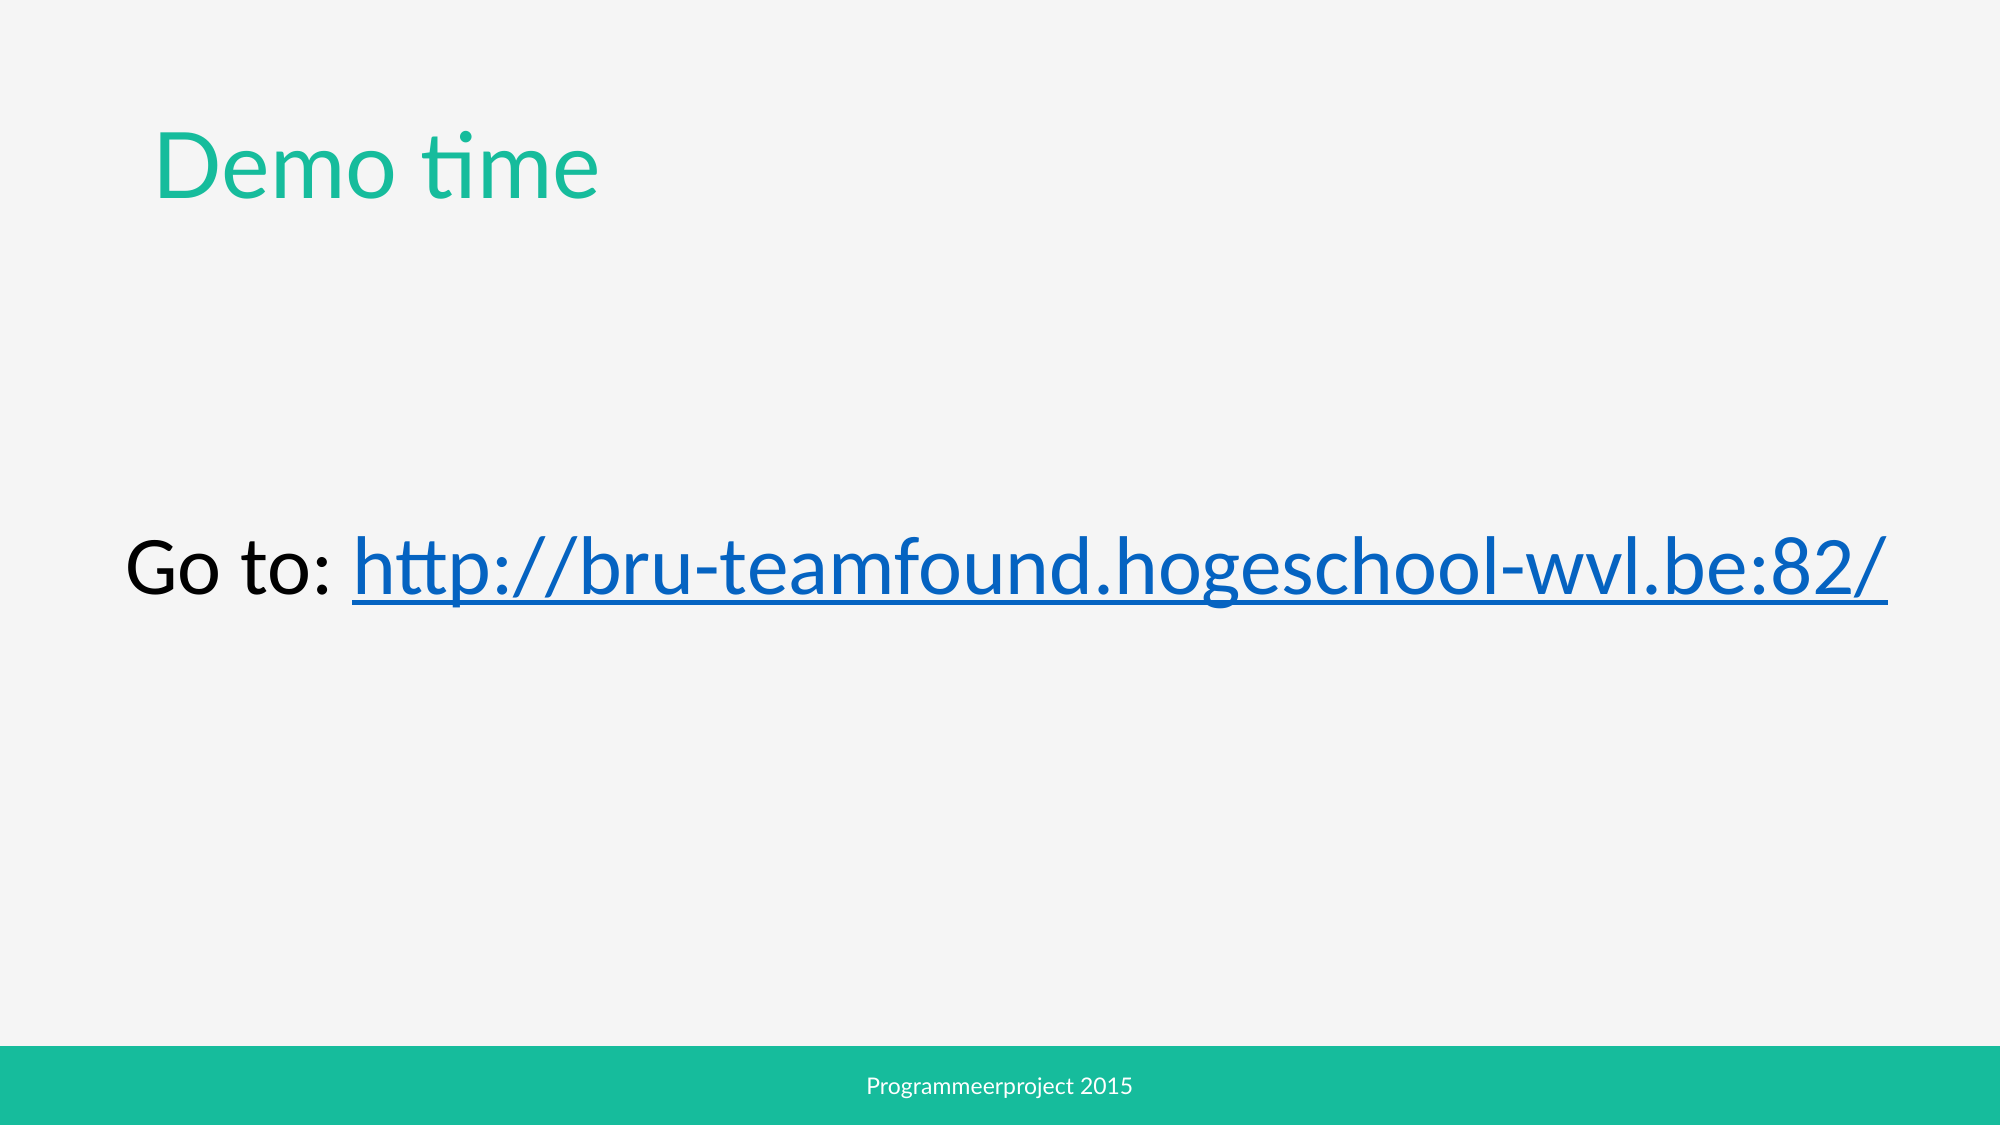

# Demo time
Go to: http://bru-teamfound.hogeschool-wvl.be:82/
Programmeerproject 2015